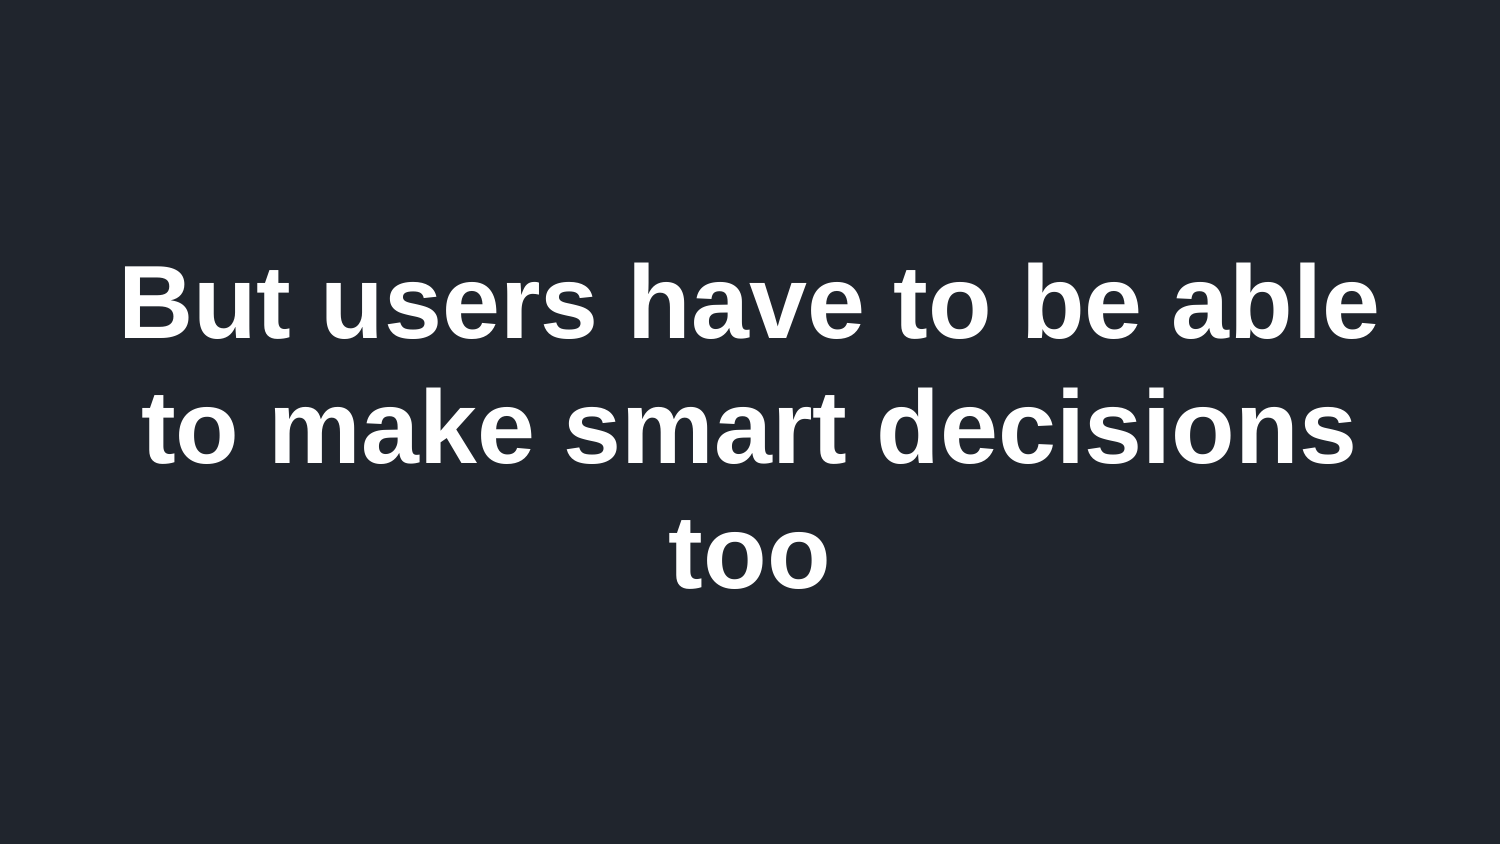

# But users have to be able to make smart decisions too